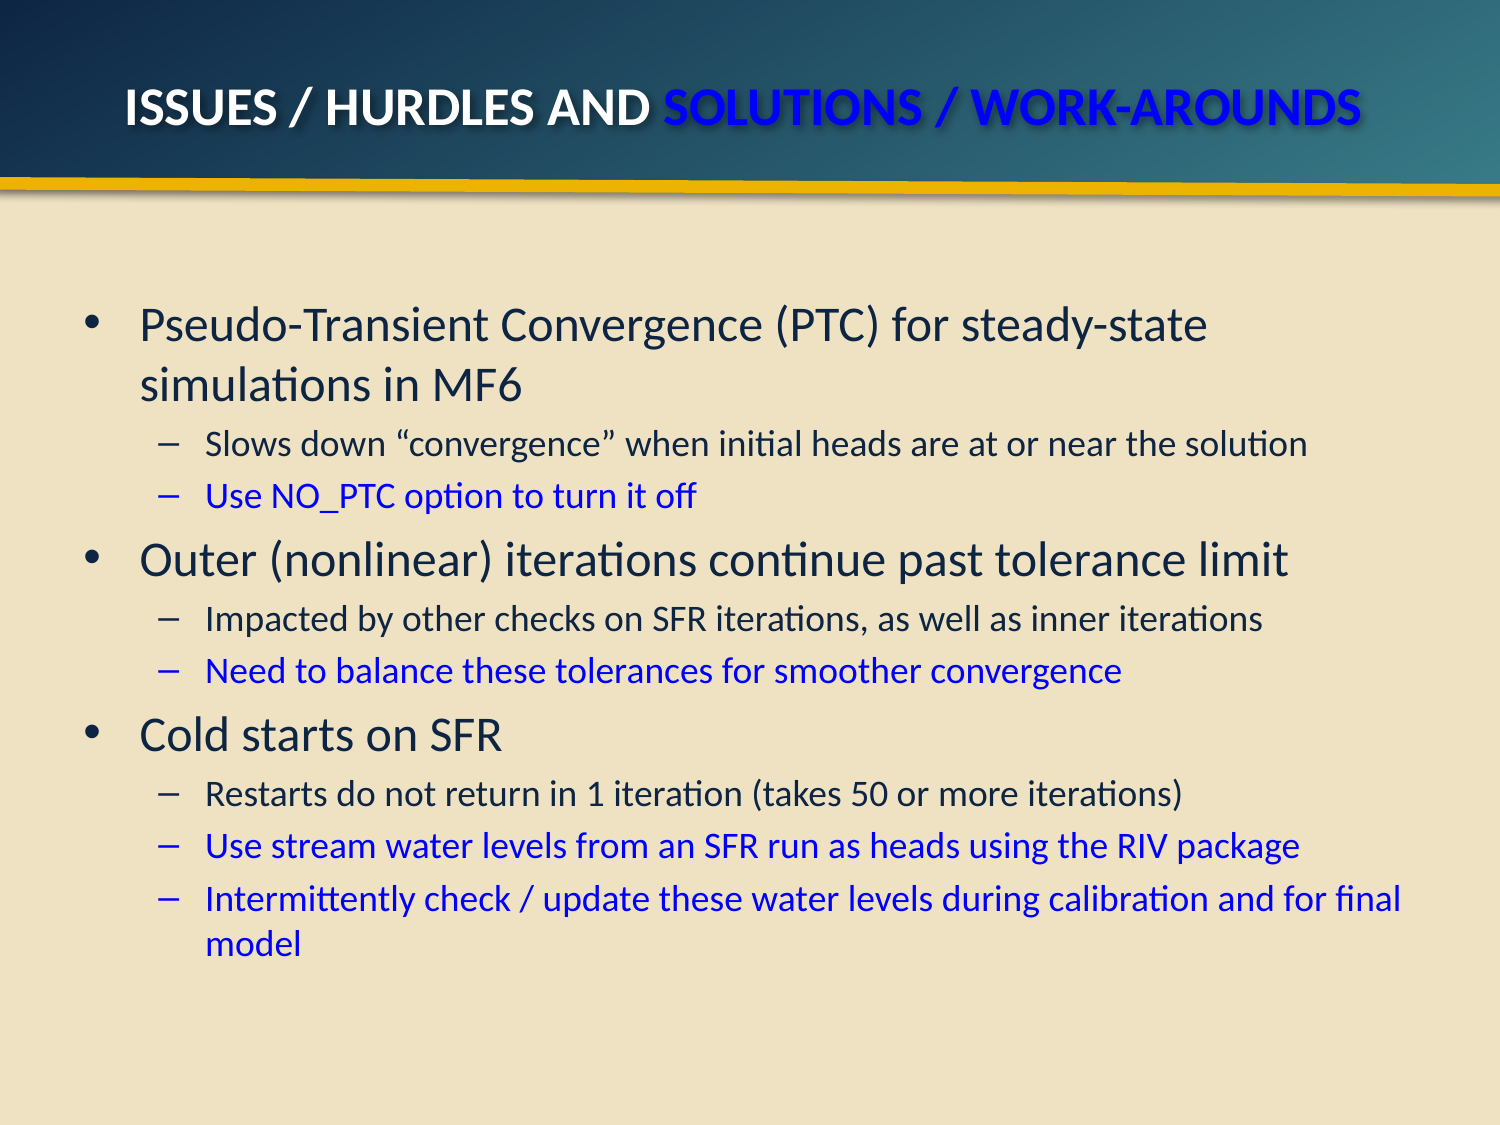

# Issues / Hurdles and Solutions / Work-arounds
Pseudo-Transient Convergence (PTC) for steady-state simulations in MF6
Slows down “convergence” when initial heads are at or near the solution
Use NO_PTC option to turn it off
Outer (nonlinear) iterations continue past tolerance limit
Impacted by other checks on SFR iterations, as well as inner iterations
Need to balance these tolerances for smoother convergence
Cold starts on SFR
Restarts do not return in 1 iteration (takes 50 or more iterations)
Use stream water levels from an SFR run as heads using the RIV package
Intermittently check / update these water levels during calibration and for final model